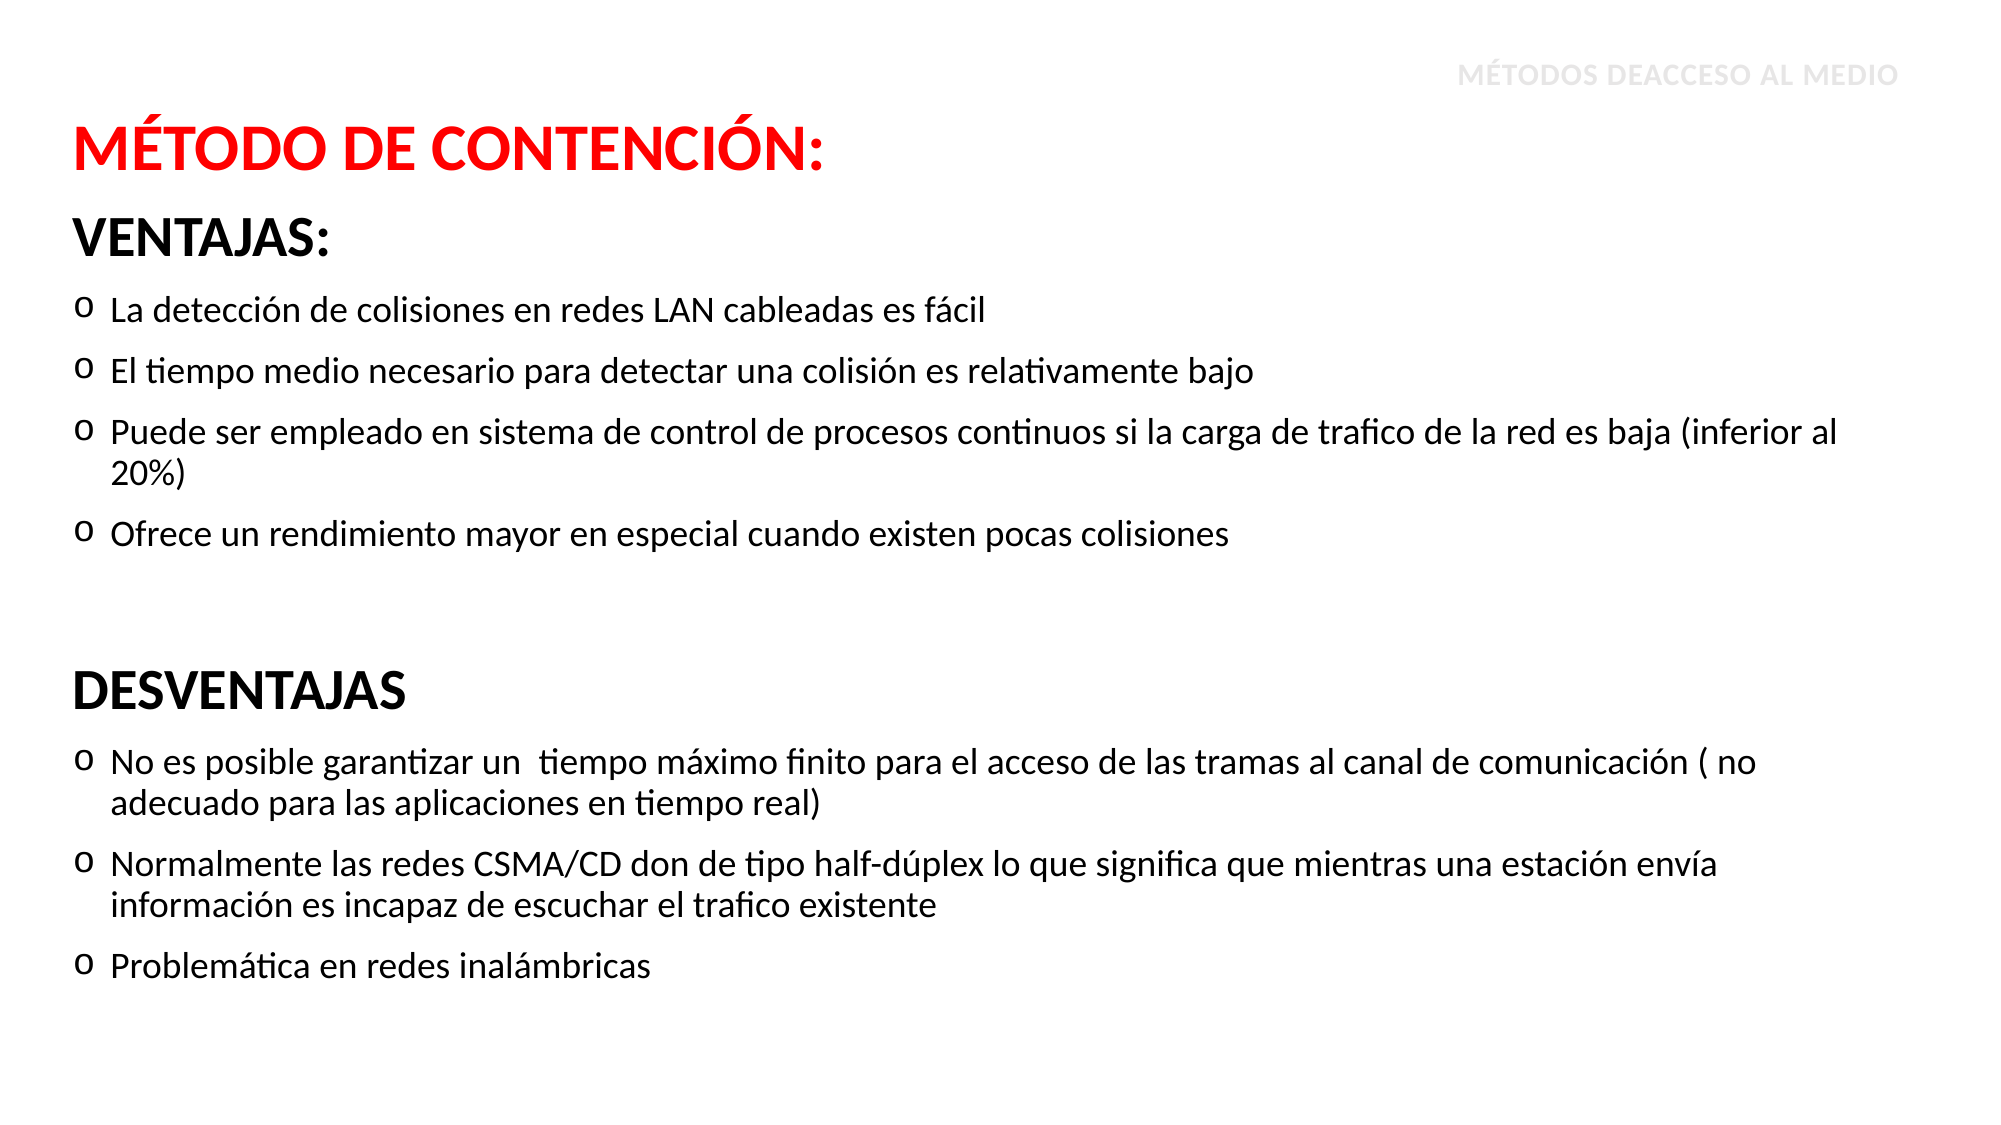

MÉTODOS DEACCESO AL MEDIO
MÉTODO DE CONTENCIÓN:
VENTAJAS:
La detección de colisiones en redes LAN cableadas es fácil
El tiempo medio necesario para detectar una colisión es relativamente bajo
Puede ser empleado en sistema de control de procesos continuos si la carga de trafico de la red es baja (inferior al 20%)
Ofrece un rendimiento mayor en especial cuando existen pocas colisiones

DESVENTAJAS
No es posible garantizar un  tiempo máximo finito para el acceso de las tramas al canal de comunicación ( no adecuado para las aplicaciones en tiempo real)
Normalmente las redes CSMA/CD don de tipo half-dúplex lo que significa que mientras una estación envía información es incapaz de escuchar el trafico existente
Problemática en redes inalámbricas